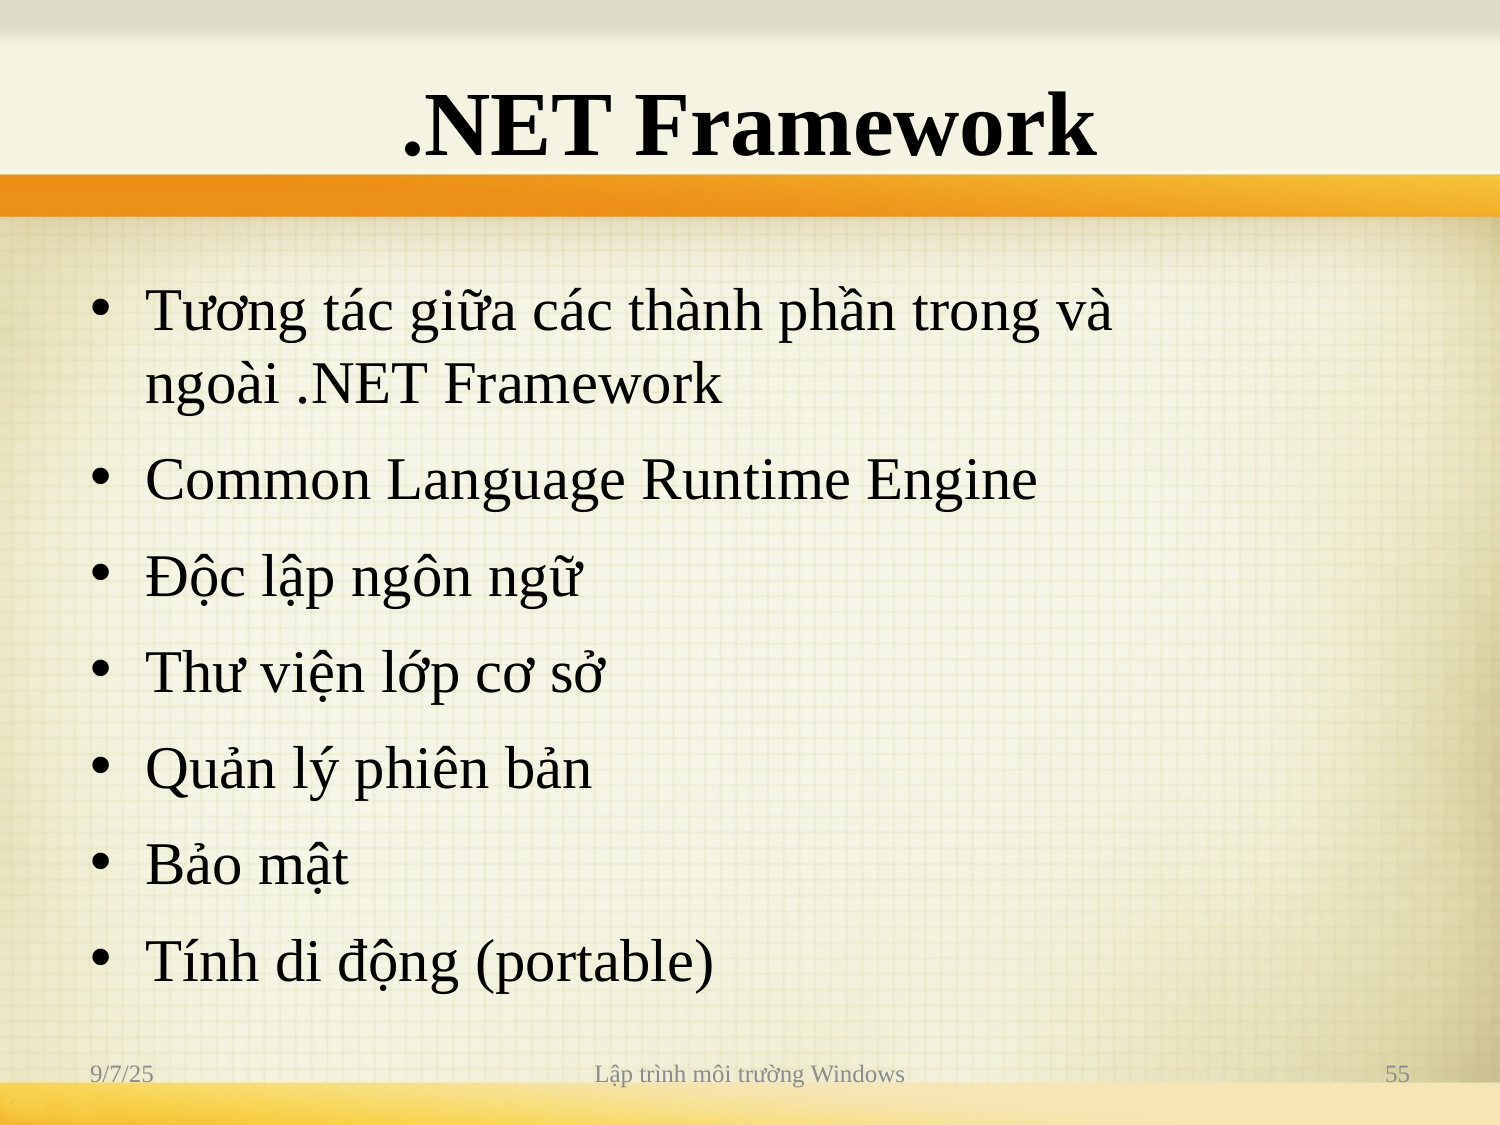

# .NET Framework
Tương tác giữa các thành phần trong và ngoài .NET Framework
Common Language Runtime Engine
Độc lập ngôn ngữ
Thư viện lớp cơ sở
Quản lý phiên bản
Bảo mật
Tính di động (portable)
9/7/25
Lập trình môi trường Windows
55